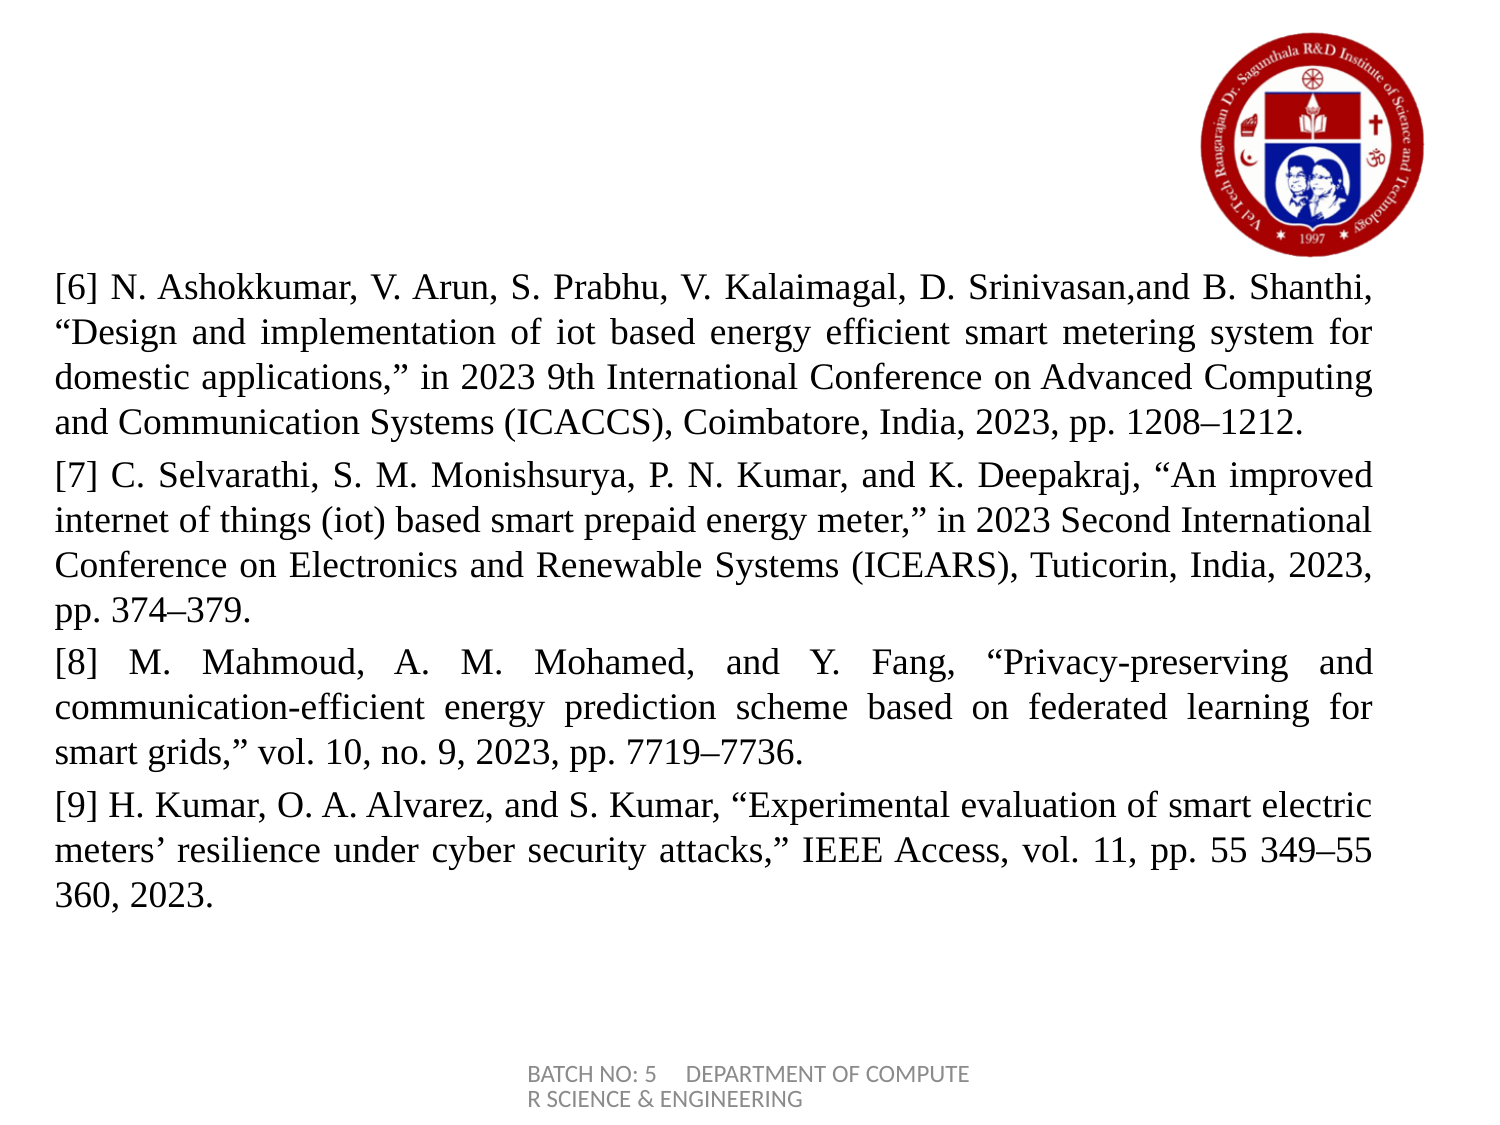

[6] N. Ashokkumar, V. Arun, S. Prabhu, V. Kalaimagal, D. Srinivasan,and B. Shanthi, “Design and implementation of iot based energy efficient smart metering system for domestic applications,” in 2023 9th International Conference on Advanced Computing and Communication Systems (ICACCS), Coimbatore, India, 2023, pp. 1208–1212.
[7] C. Selvarathi, S. M. Monishsurya, P. N. Kumar, and K. Deepakraj, “An improved internet of things (iot) based smart prepaid energy meter,” in 2023 Second International Conference on Electronics and Renewable Systems (ICEARS), Tuticorin, India, 2023, pp. 374–379.
[8] M. Mahmoud, A. M. Mohamed, and Y. Fang, “Privacy-preserving and communication-efficient energy prediction scheme based on federated learning for smart grids,” vol. 10, no. 9, 2023, pp. 7719–7736.
[9] H. Kumar, O. A. Alvarez, and S. Kumar, “Experimental evaluation of smart electric meters’ resilience under cyber security attacks,” IEEE Access, vol. 11, pp. 55 349–55 360, 2023.

BATCH NO: 5     DEPARTMENT OF COMPUTER SCIENCE & ENGINEERING
36